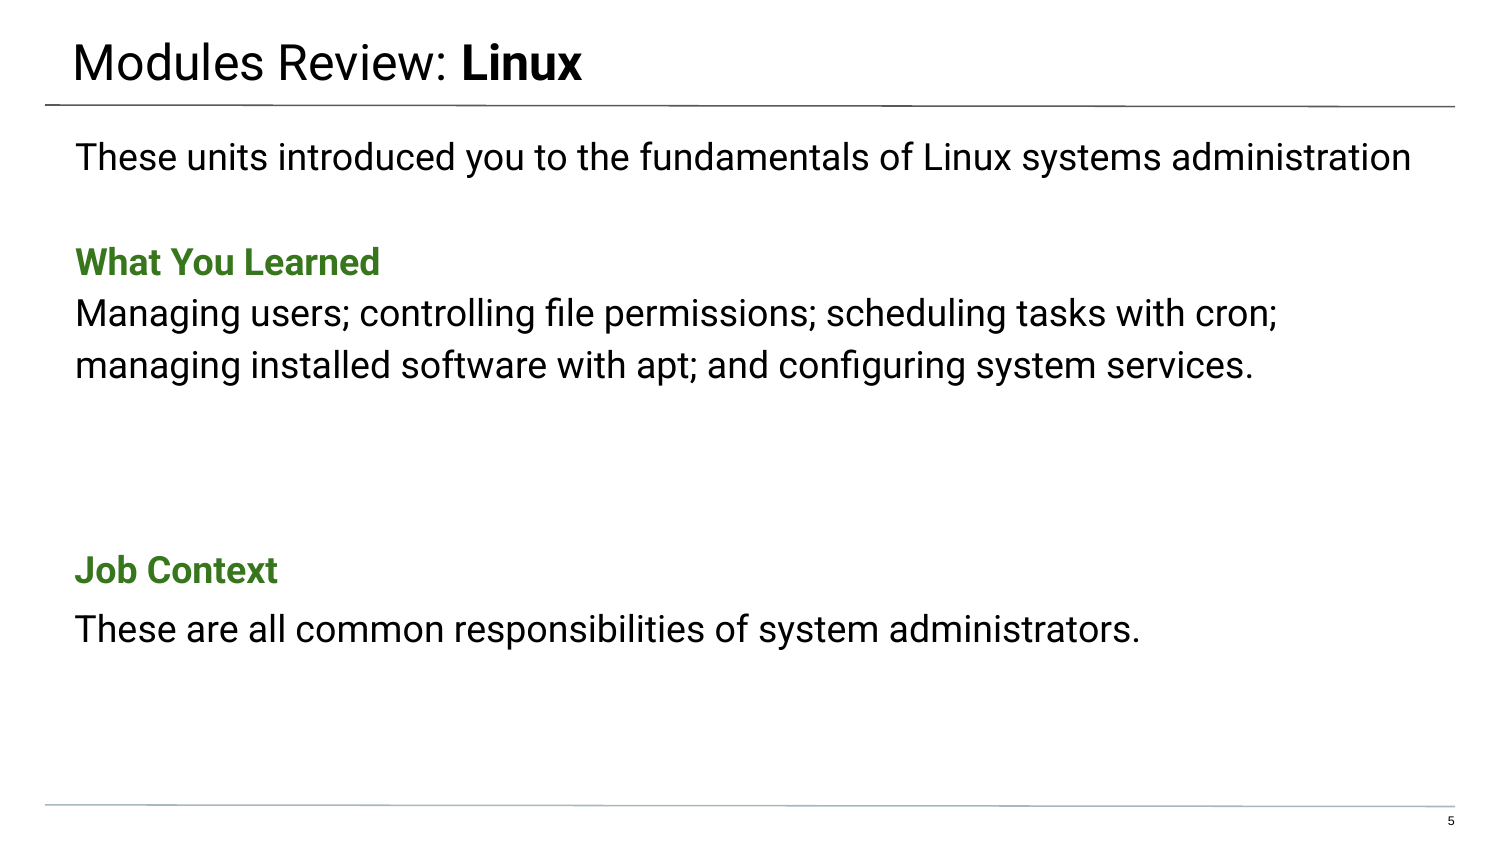

# Modules Review: Linux
These units introduced you to the fundamentals of Linux systems administration

What You Learned
Managing users; controlling file permissions; scheduling tasks with cron; managing installed software with apt; and configuring system services.

Job Context
These are all common responsibilities of system administrators.

5